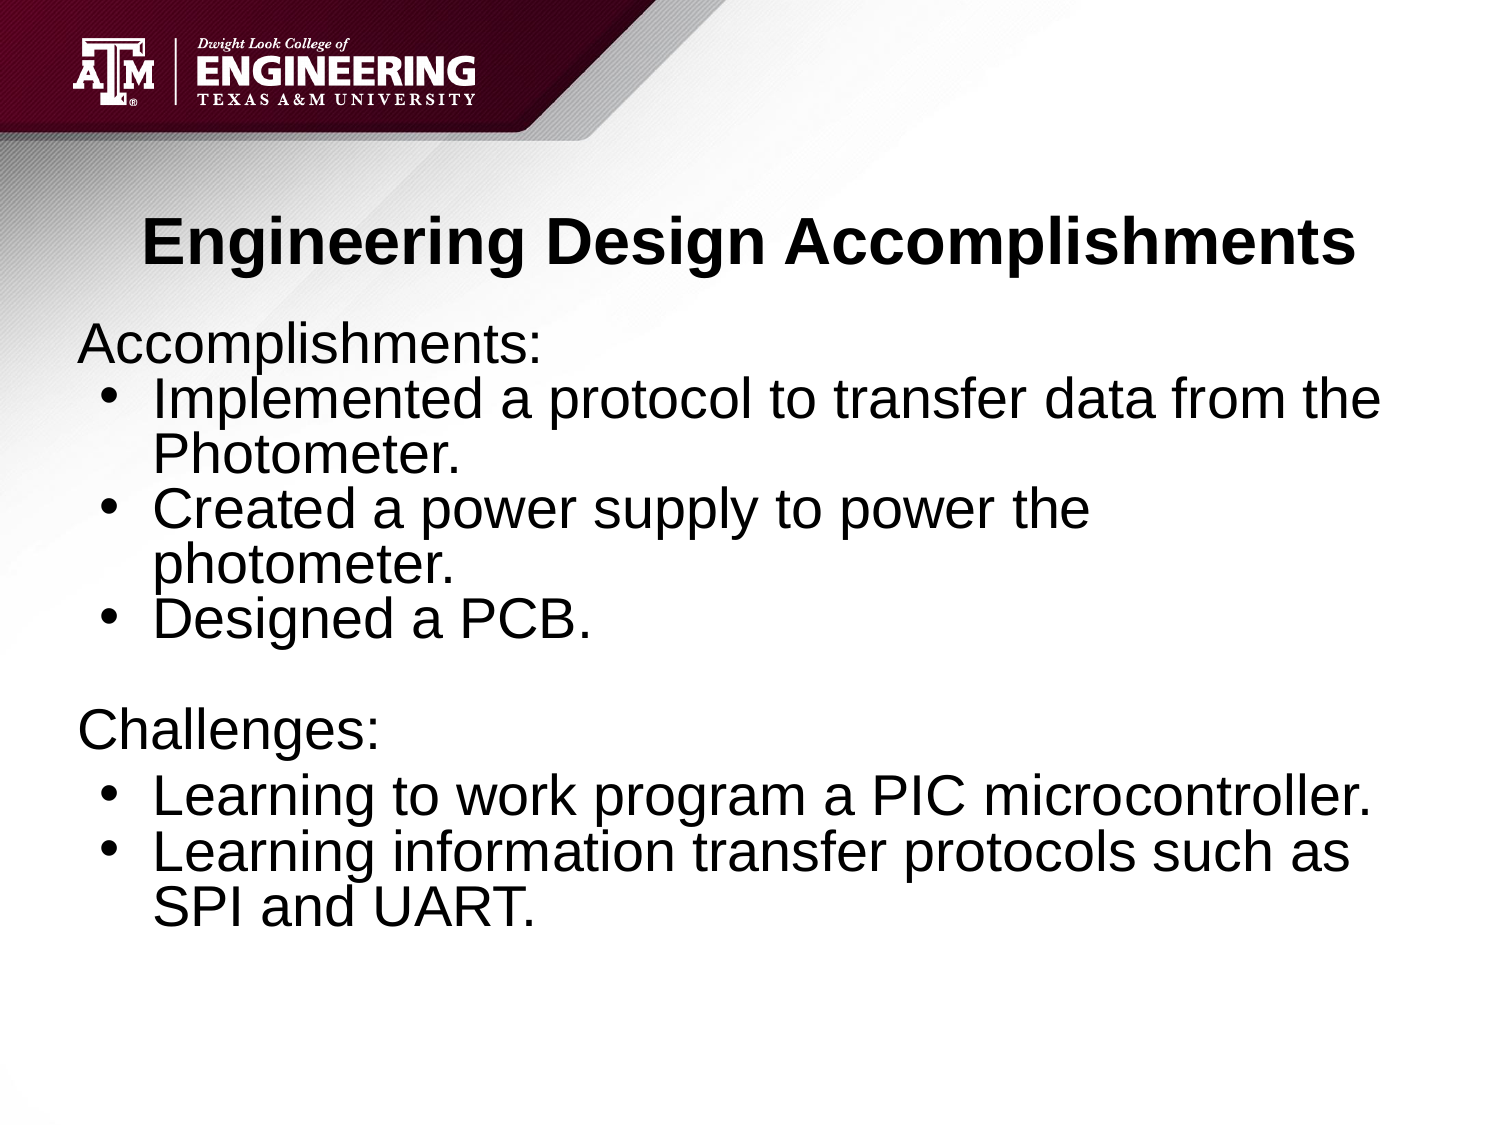

# Engineering Design Accomplishments
Accomplishments:
Implemented a protocol to transfer data from the Photometer.
Created a power supply to power the photometer.
Designed a PCB.

Challenges:
Learning to work program a PIC microcontroller.
Learning information transfer protocols such as SPI and UART.